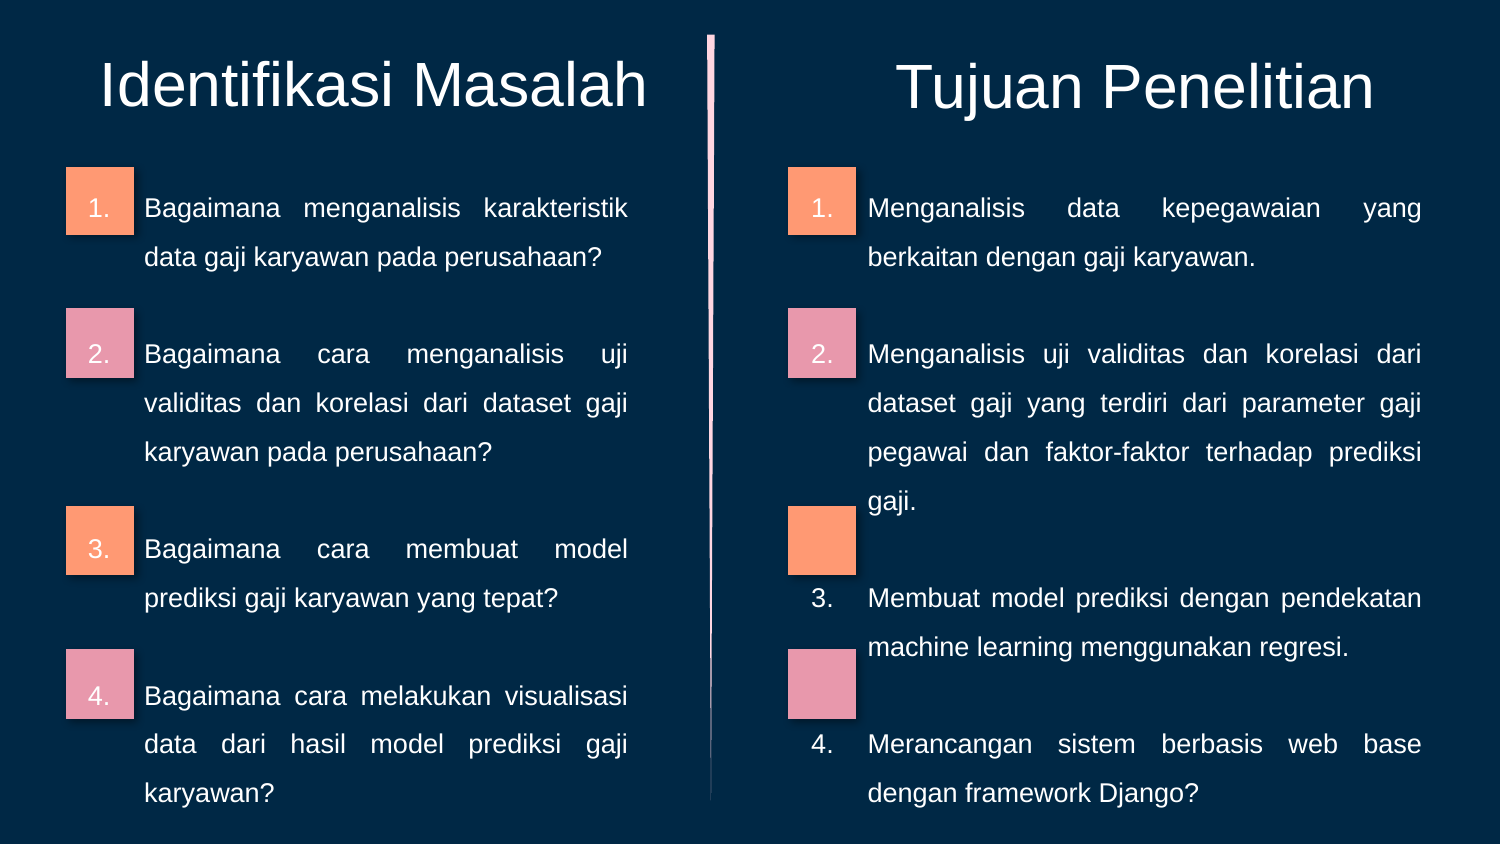

# Identifikasi Masalah
Tujuan Penelitian
Bagaimana menganalisis karakteristik data gaji karyawan pada perusahaan?

Bagaimana cara menganalisis uji validitas dan korelasi dari dataset gaji karyawan pada perusahaan?

Bagaimana cara membuat model prediksi gaji karyawan yang tepat?

Bagaimana cara melakukan visualisasi data dari hasil model prediksi gaji karyawan?

Menganalisis data kepegawaian yang berkaitan dengan gaji karyawan.

Menganalisis uji validitas dan korelasi dari dataset gaji yang terdiri dari parameter gaji pegawai dan faktor-faktor terhadap prediksi gaji.

Membuat model prediksi dengan pendekatan machine learning menggunakan regresi.

Merancangan sistem berbasis web base dengan framework Django?